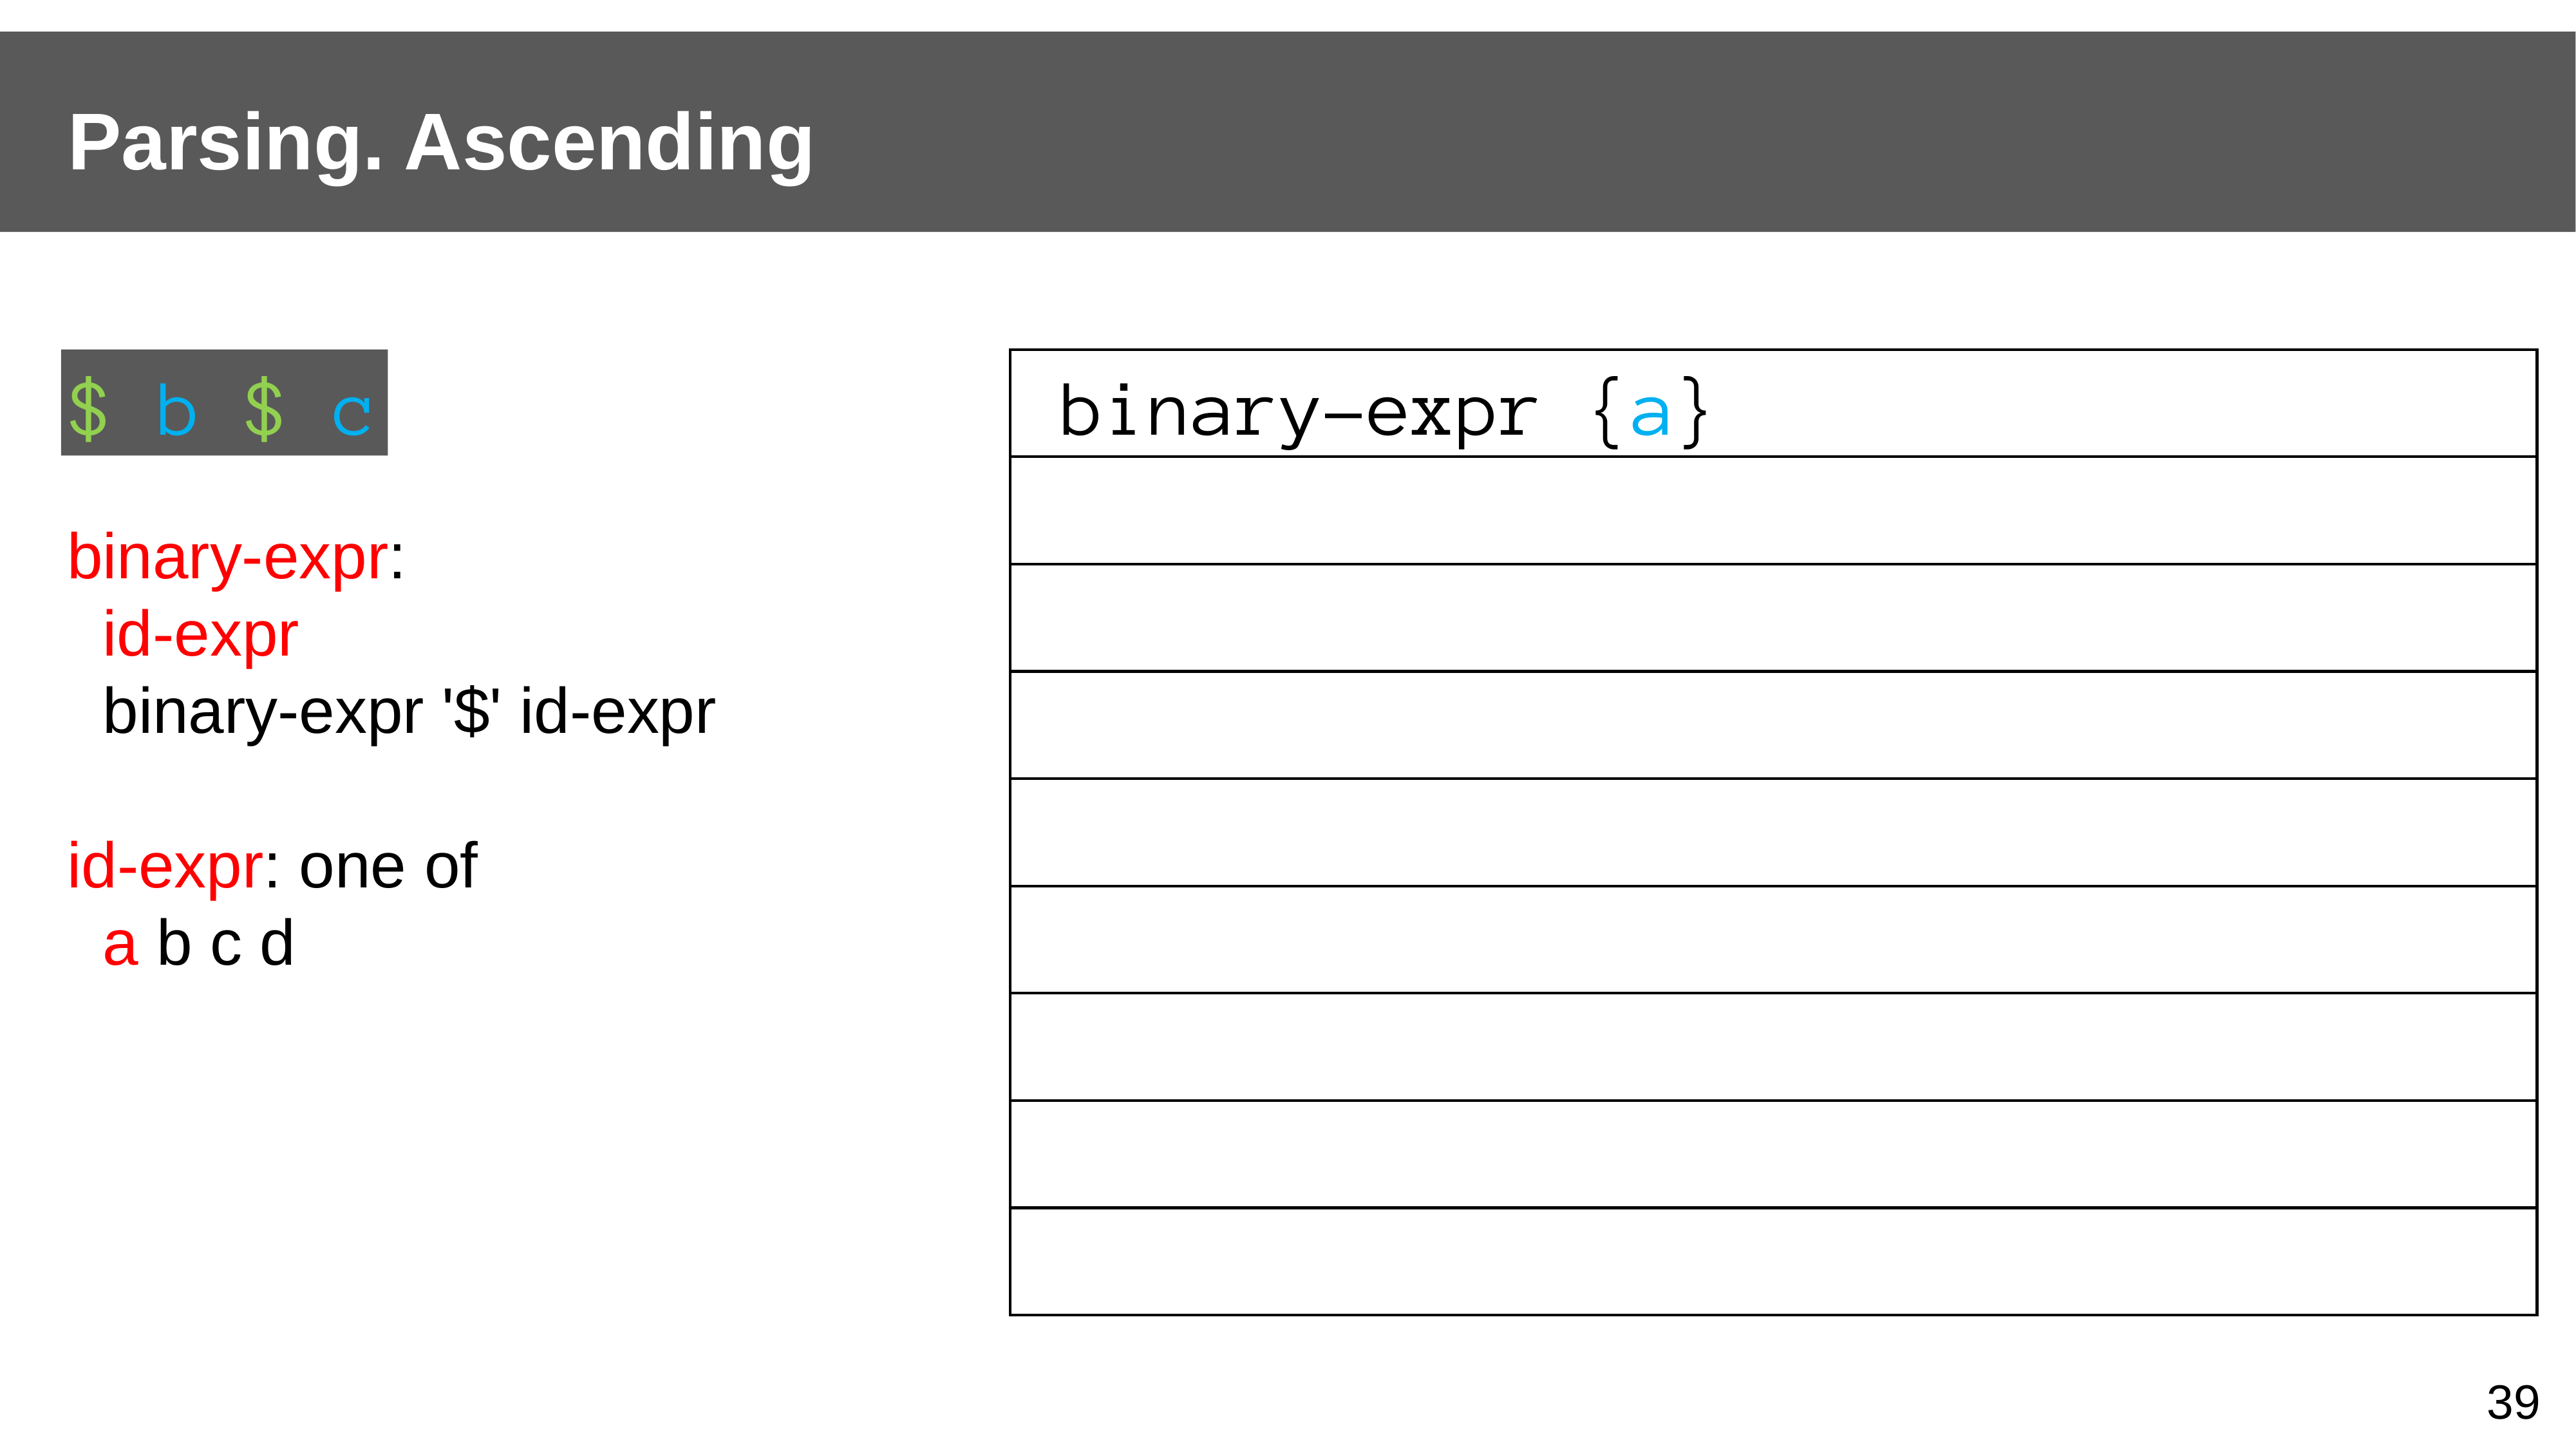

# Parsing. Ascending
$ b $ c

binary-expr {a}

binary-expr:
  id-expr
  binary-expr '$' id-expr

id-expr: one of
  a b c d